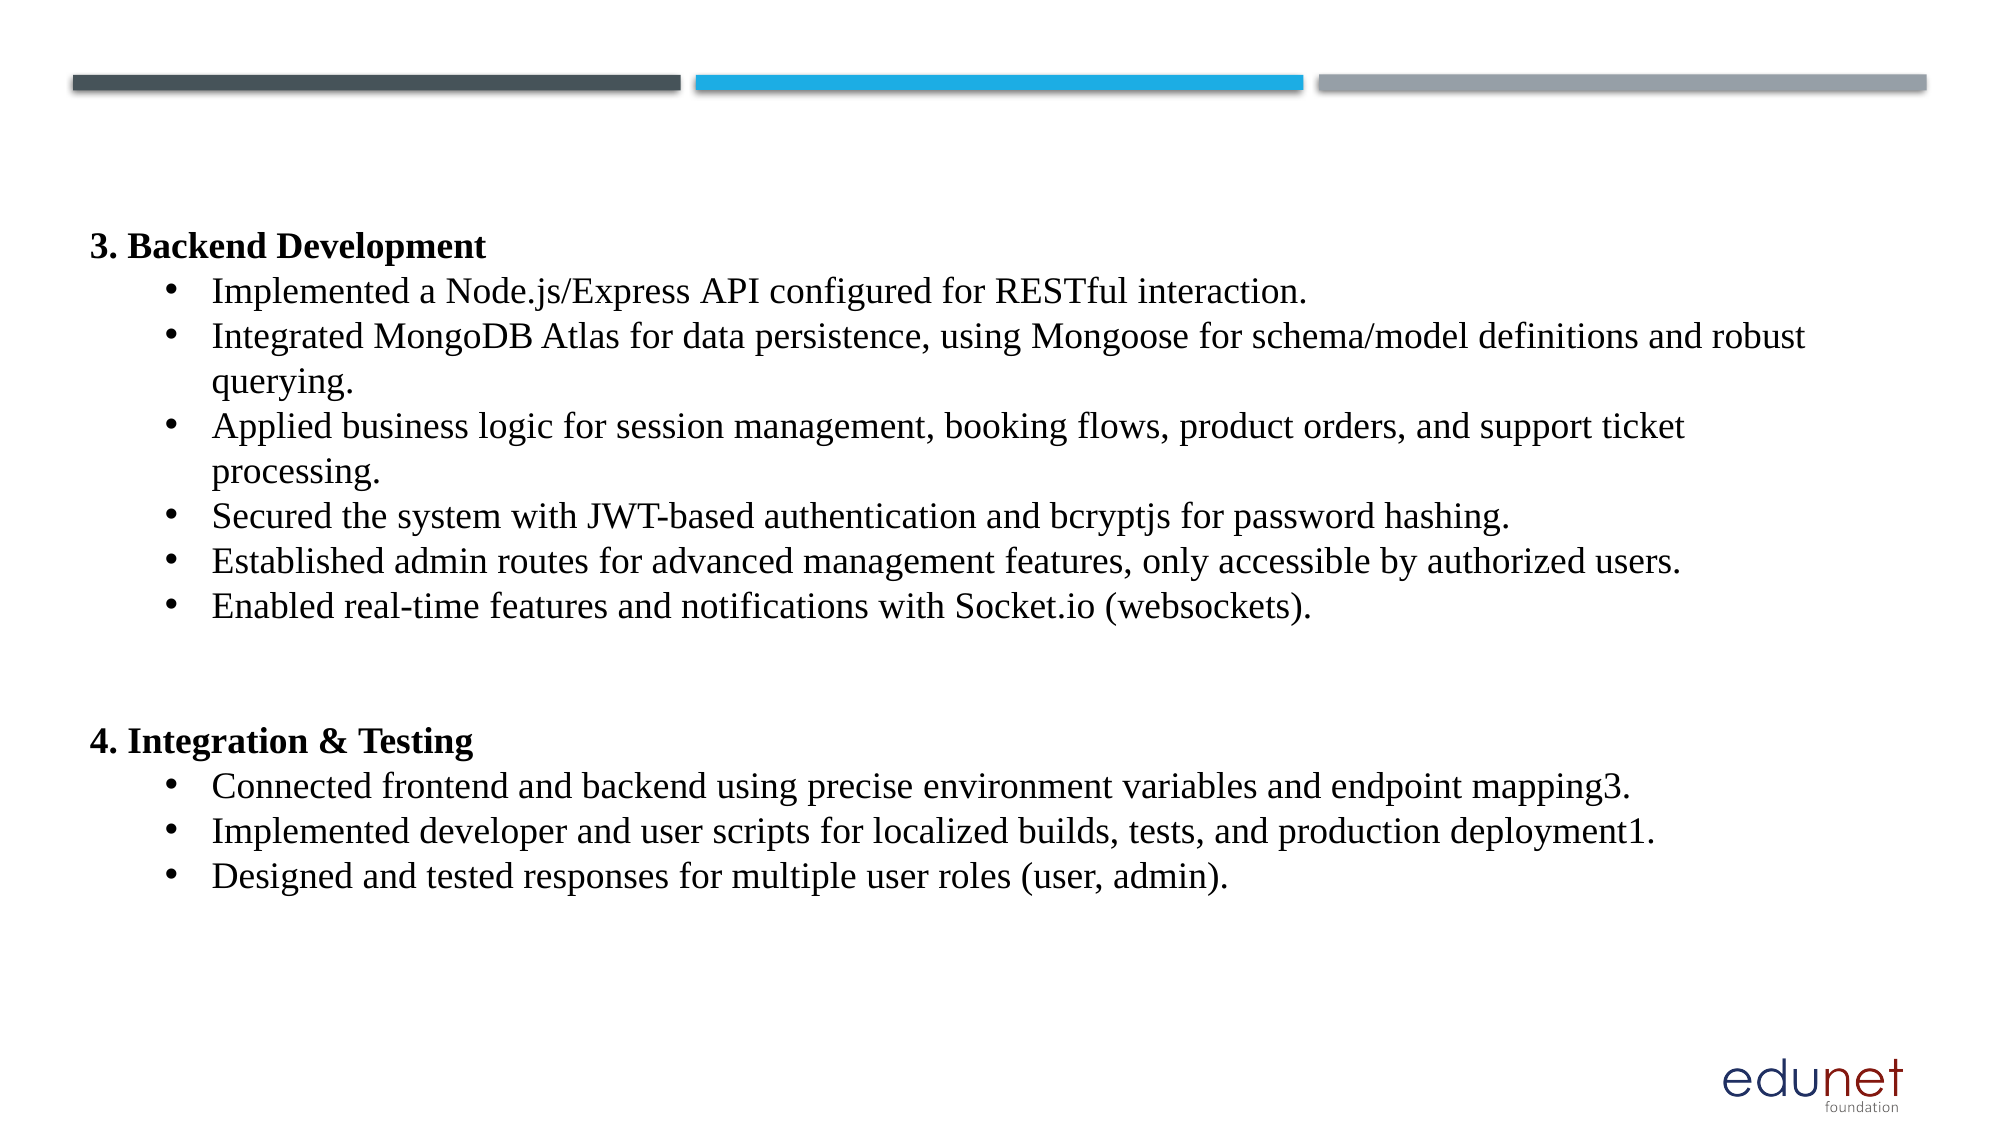

3. Backend Development
Implemented a Node.js/Express API configured for RESTful interaction.
Integrated MongoDB Atlas for data persistence, using Mongoose for schema/model definitions and robust querying.
Applied business logic for session management, booking flows, product orders, and support ticket processing.
Secured the system with JWT-based authentication and bcryptjs for password hashing.
Established admin routes for advanced management features, only accessible by authorized users.
Enabled real-time features and notifications with Socket.io (websockets).

4. Integration & Testing
Connected frontend and backend using precise environment variables and endpoint mapping3.
Implemented developer and user scripts for localized builds, tests, and production deployment1.
Designed and tested responses for multiple user roles (user, admin).